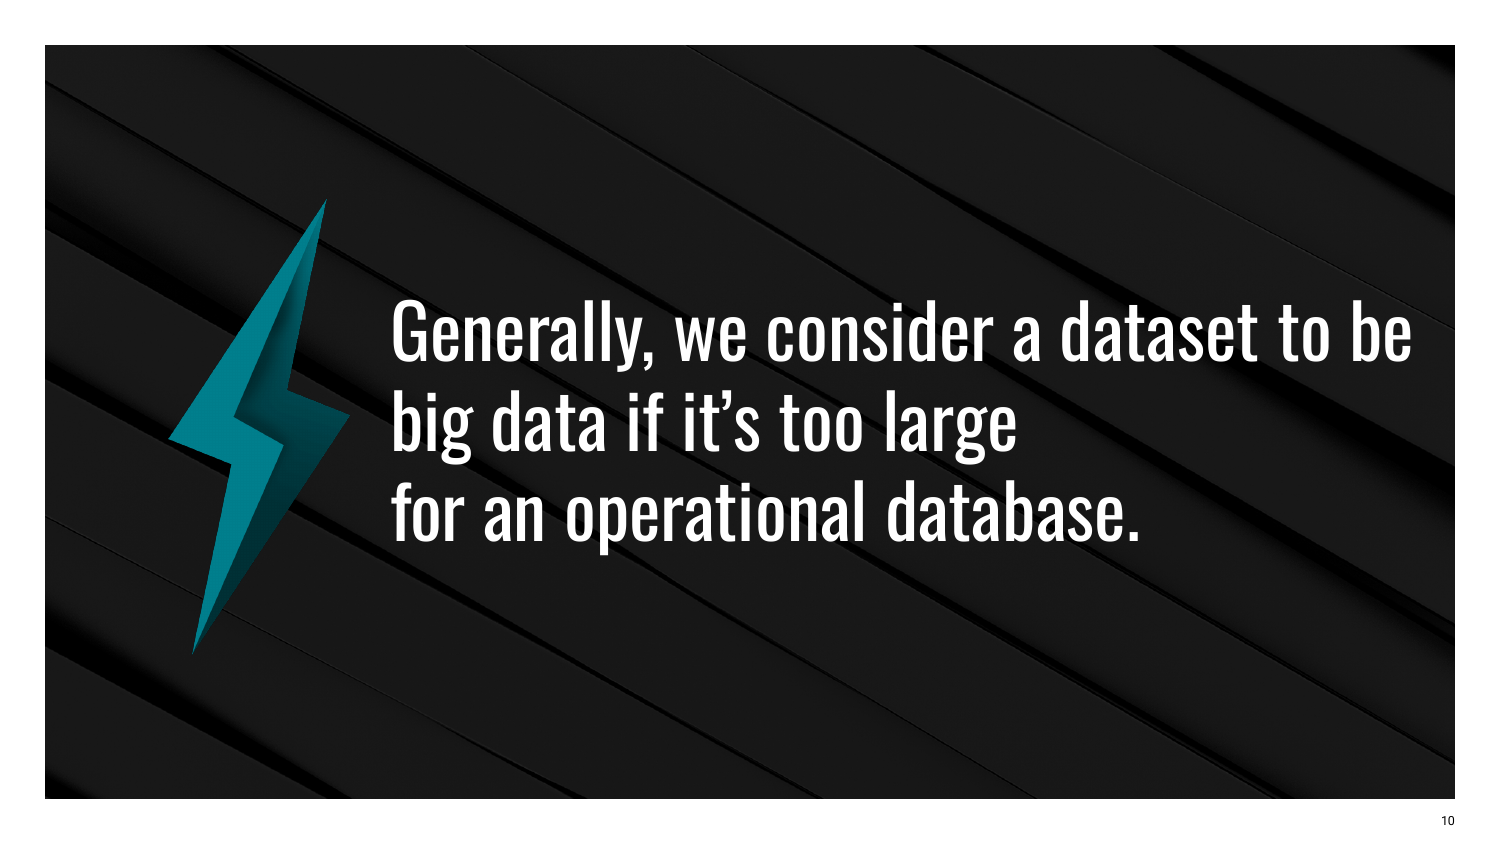

# Generally, we consider a dataset to be big data if it’s too large for an operational database.

10